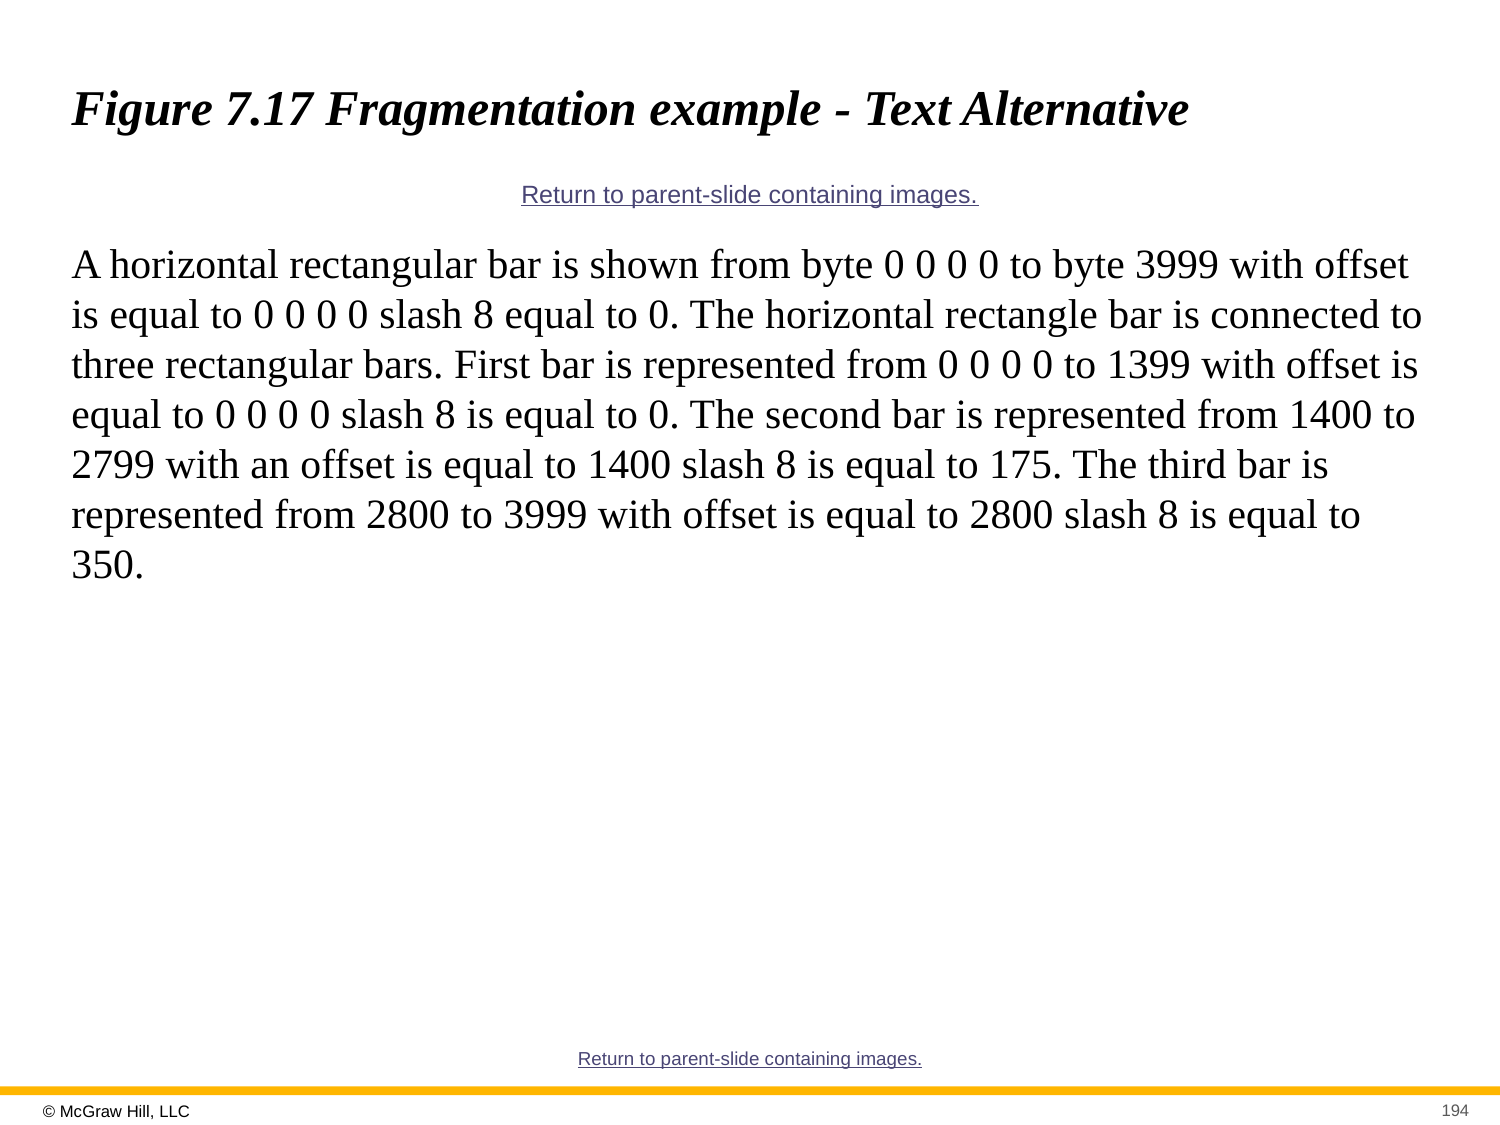

# Figure 7.17 Fragmentation example - Text Alternative
Return to parent-slide containing images.
A horizontal rectangular bar is shown from byte 0 0 0 0 to byte 3999 with offset is equal to 0 0 0 0 slash 8 equal to 0. The horizontal rectangle bar is connected to three rectangular bars. First bar is represented from 0 0 0 0 to 1399 with offset is equal to 0 0 0 0 slash 8 is equal to 0. The second bar is represented from 1400 to 2799 with an offset is equal to 1400 slash 8 is equal to 175. The third bar is represented from 2800 to 3999 with offset is equal to 2800 slash 8 is equal to 350.
Return to parent-slide containing images.
194